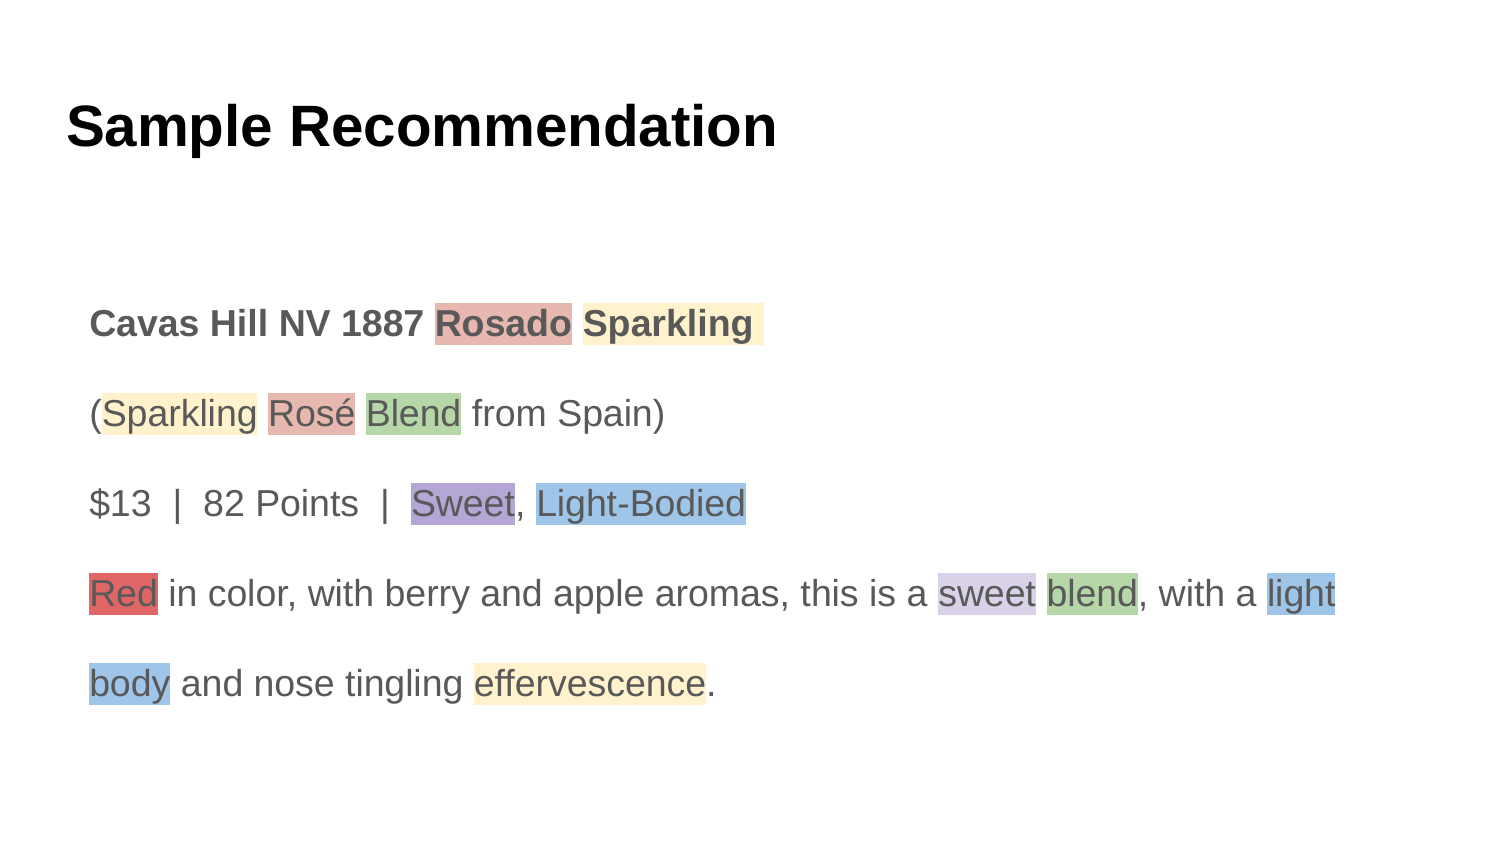

# Sample Recommendation
Cavas Hill NV 1887 Rosado Sparkling
(Sparkling Rosé Blend from Spain)
$13  |  82 Points  |  Sweet, Light-Bodied
Red in color, with berry and apple aromas, this is a sweet blend, with a light body and nose tingling effervescence.